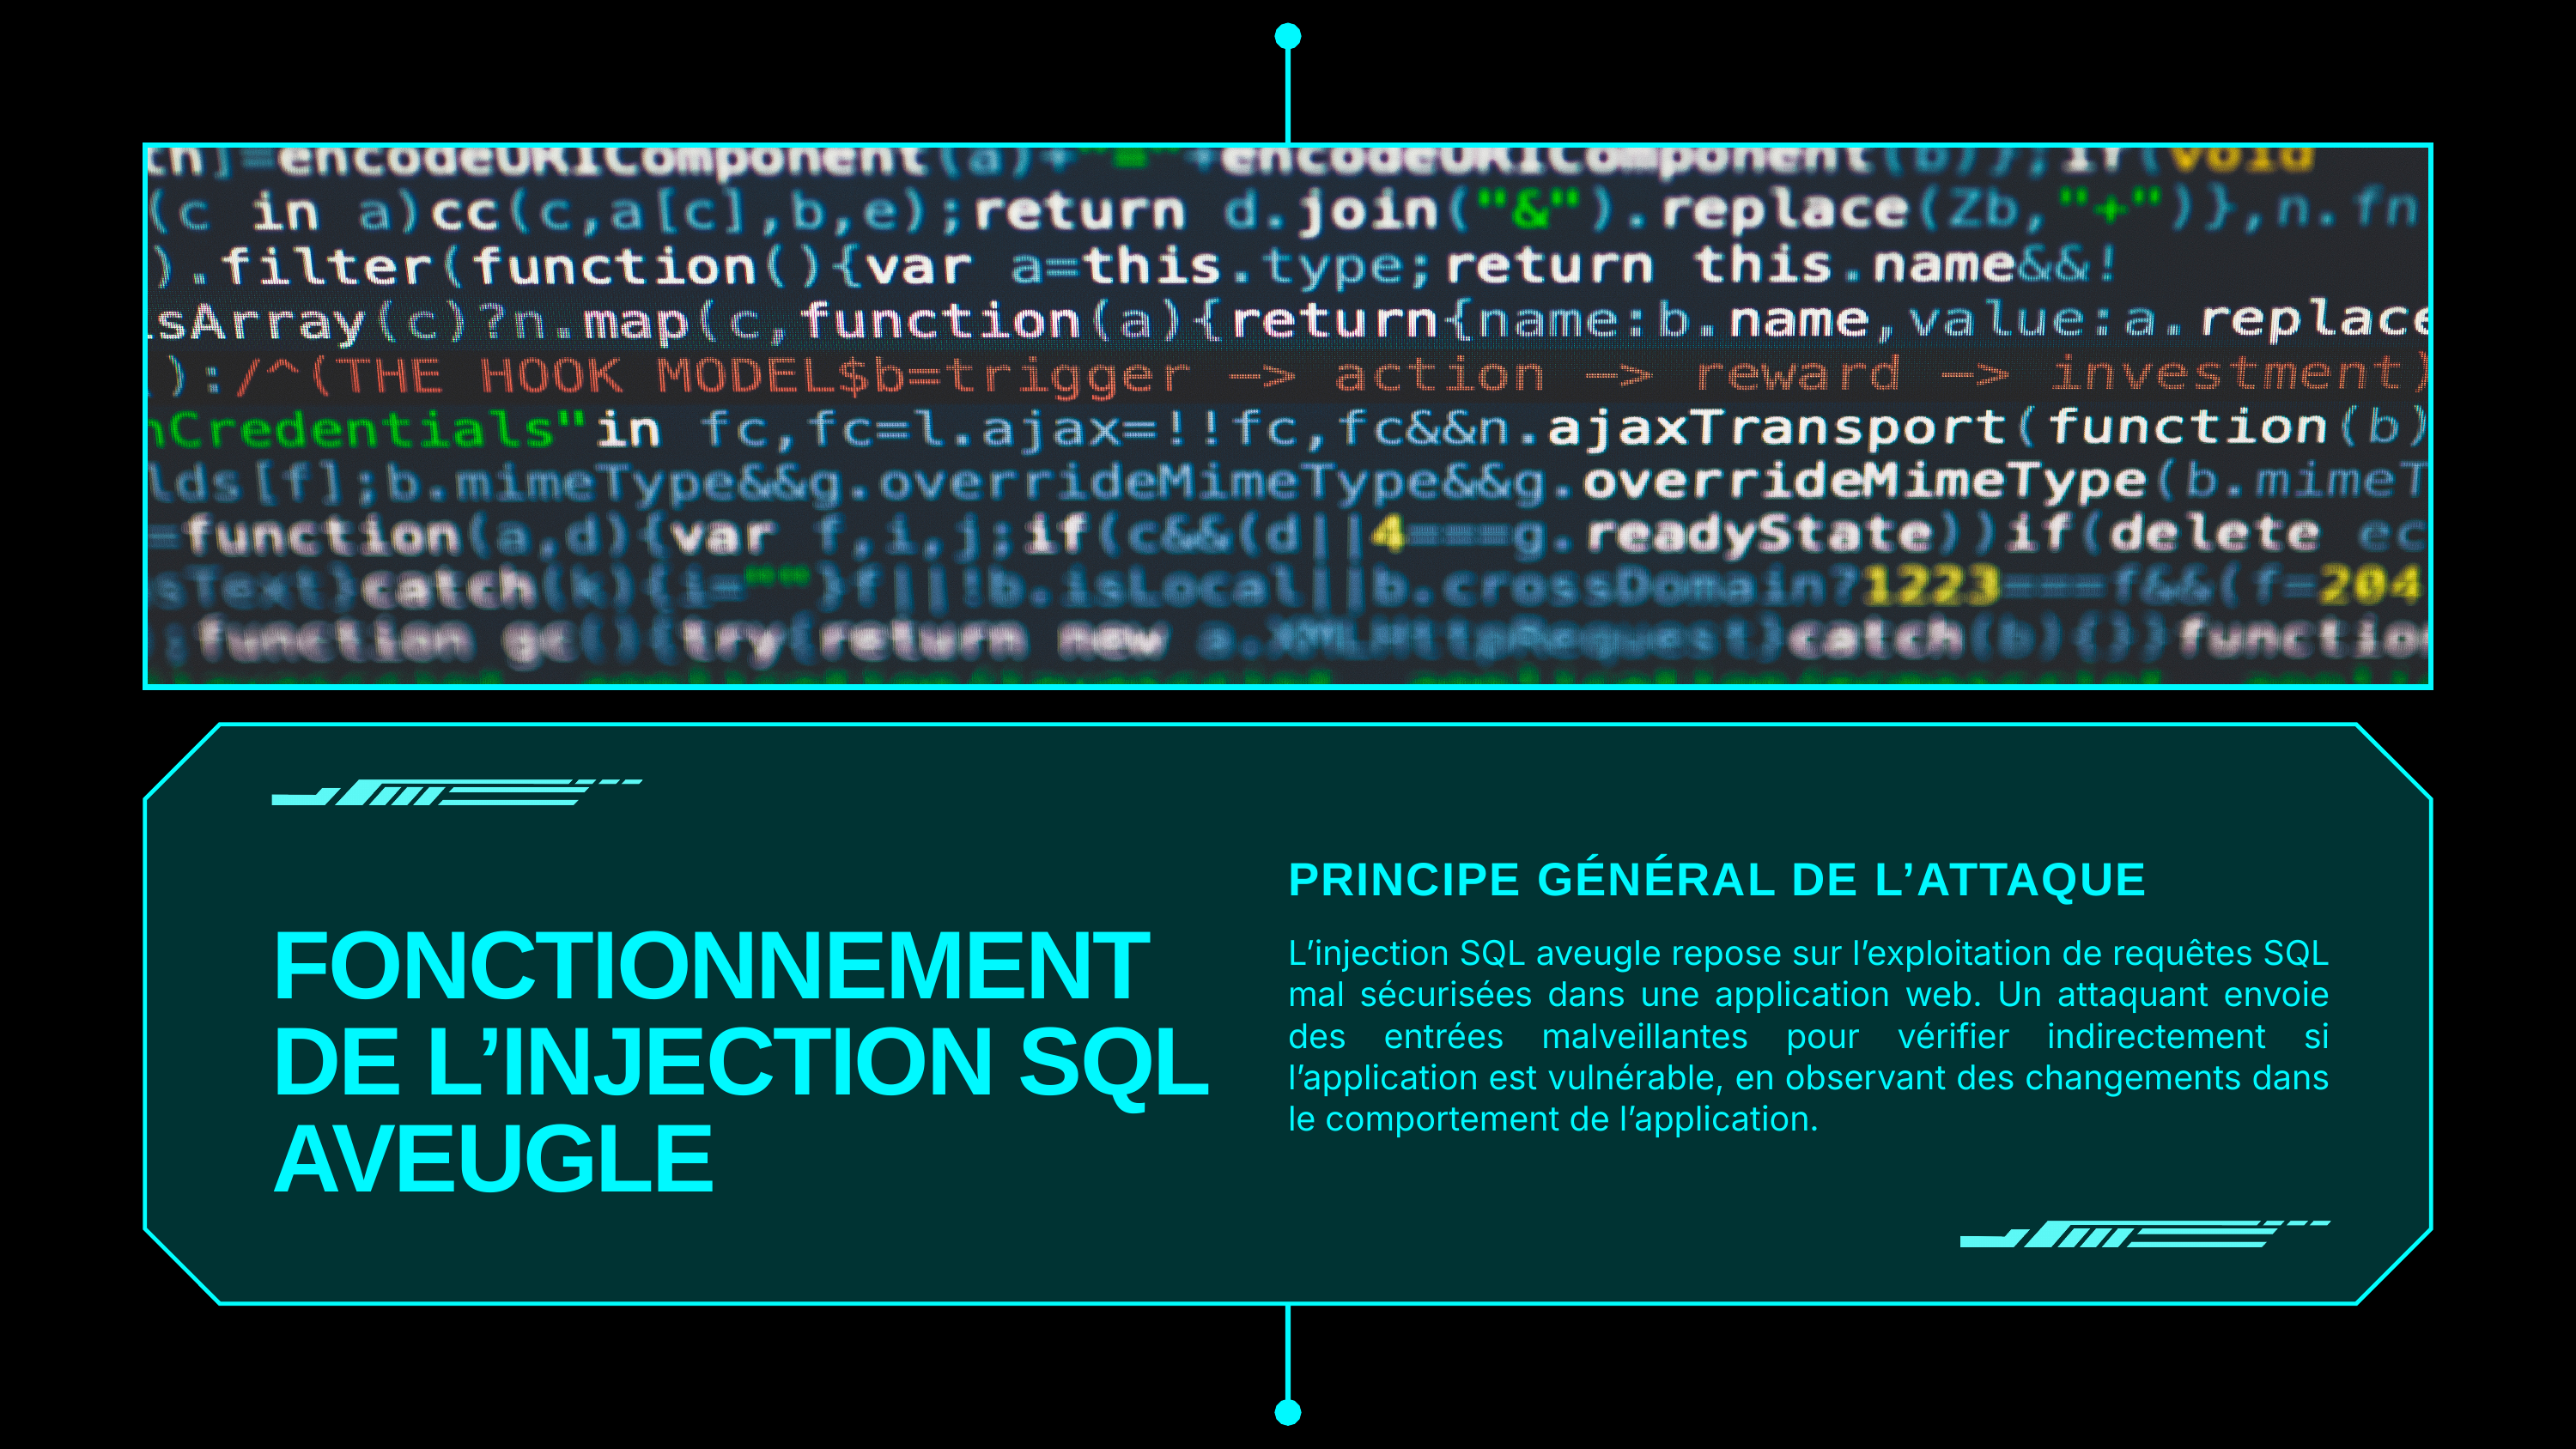

PRINCIPE GÉNÉRAL DE L’ATTAQUE
FONCTIONNEMENT DE L’INJECTION SQL AVEUGLE
L’injection SQL aveugle repose sur l’exploitation de requêtes SQL mal sécurisées dans une application web. Un attaquant envoie des entrées malveillantes pour vérifier indirectement si l’application est vulnérable, en observant des changements dans le comportement de l’application.